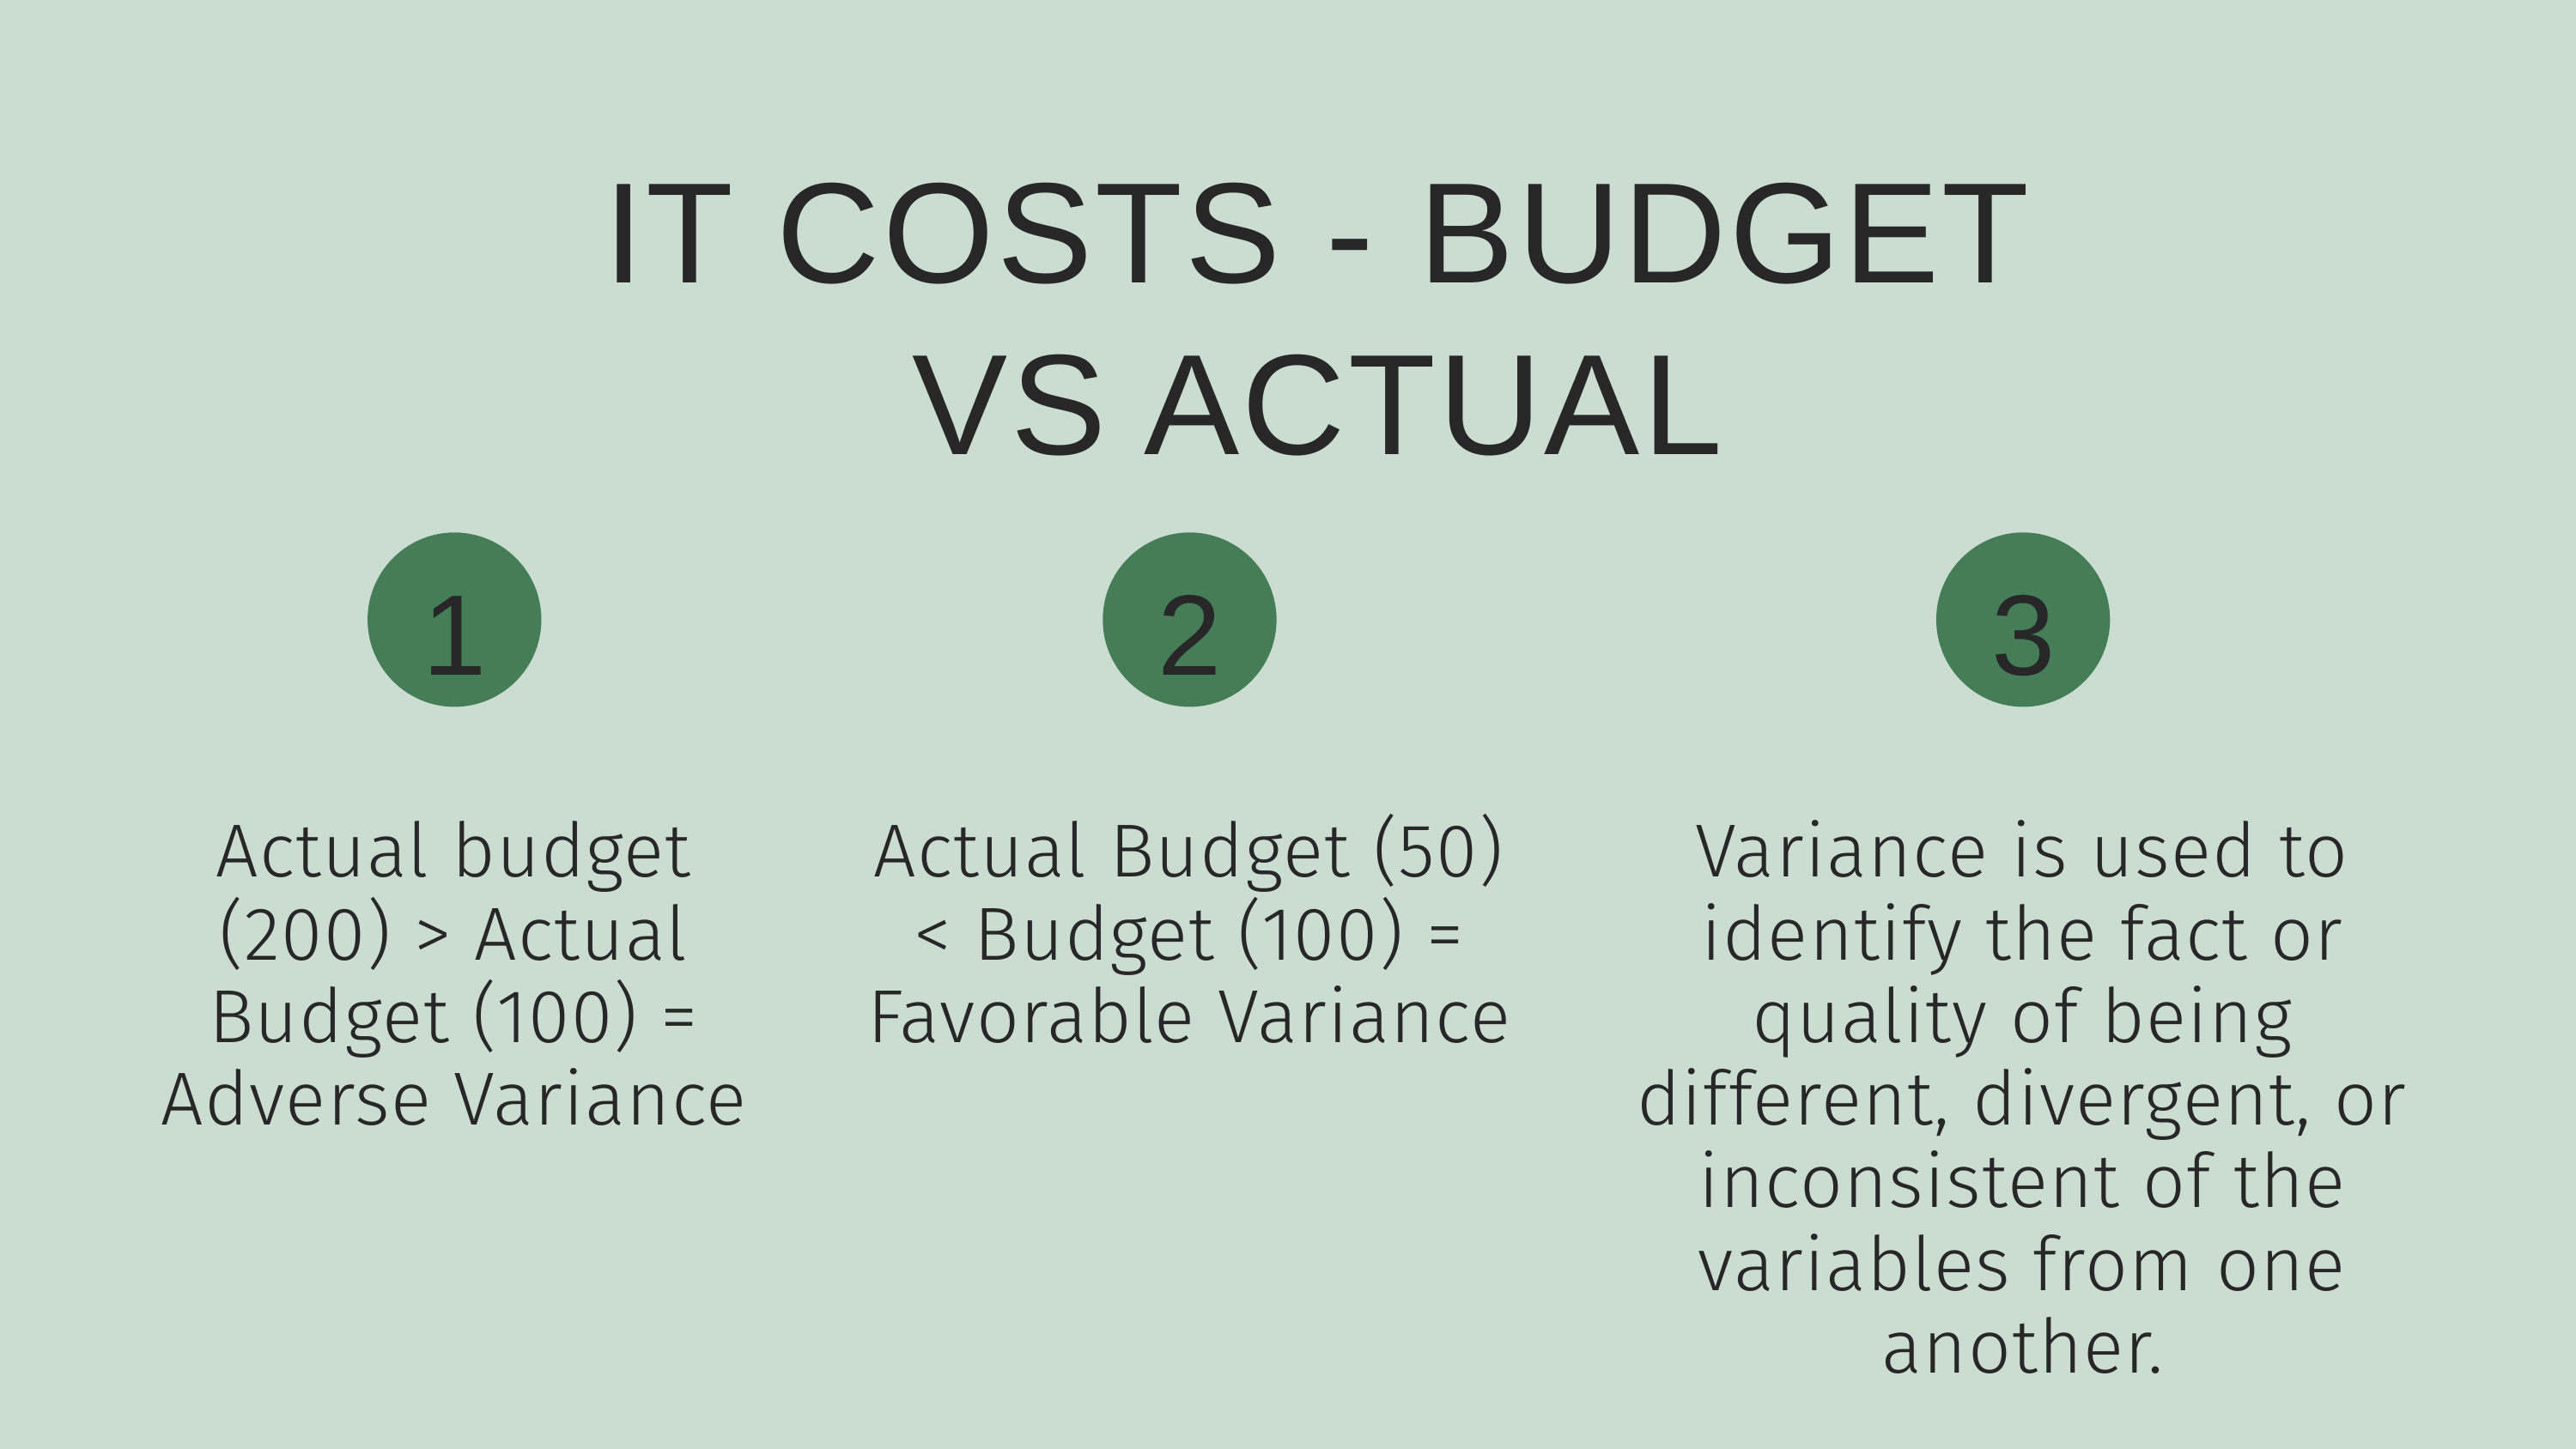

IT COSTS - BUDGET VS ACTUAL
1
2
3

Actual budget (200) > Actual Budget (100) = Adverse Variance
Actual Budget (50) < Budget (100) = Favorable Variance
Variance is used to identify the fact or quality of being different, divergent, or inconsistent of the variables from one another.